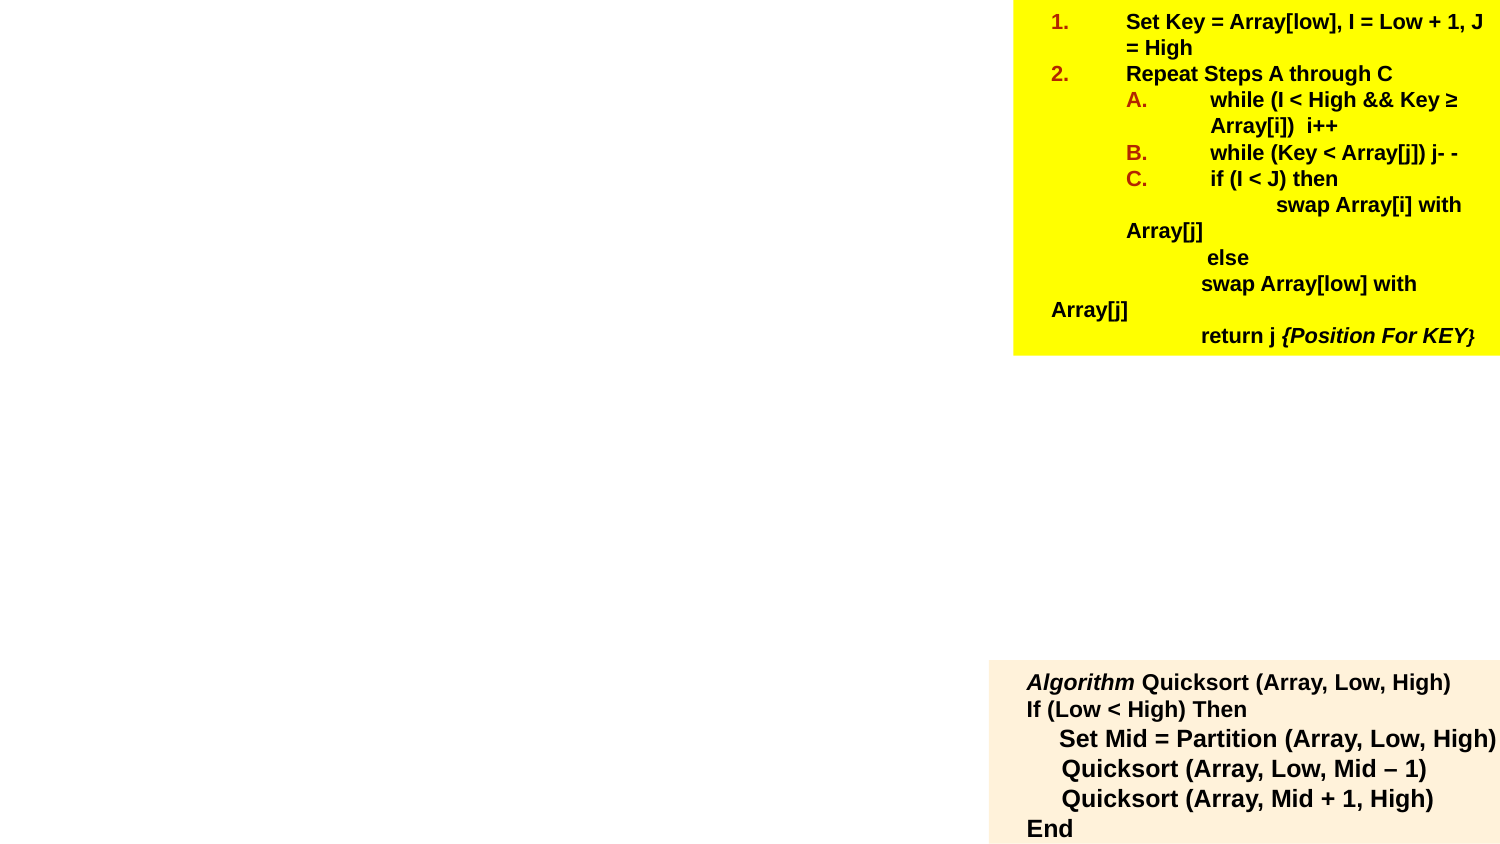

Set Key = Array[low], I = Low + 1, J = High
Repeat Steps A through C
while (I < High && Key ≥ Array[i])  i++
while (Key < Array[j]) j- -
if (I < J) then
	swap Array[i] with Array[j]
	 else
	swap Array[low] with Array[j]
	return j {Position For KEY}
Algorithm Quicksort (Array, Low, High)
If (Low < High) Then
     Set Mid = Partition (Array, Low, High)
     Quicksort (Array, Low, Mid – 1)
     Quicksort (Array, Mid + 1, High)
End